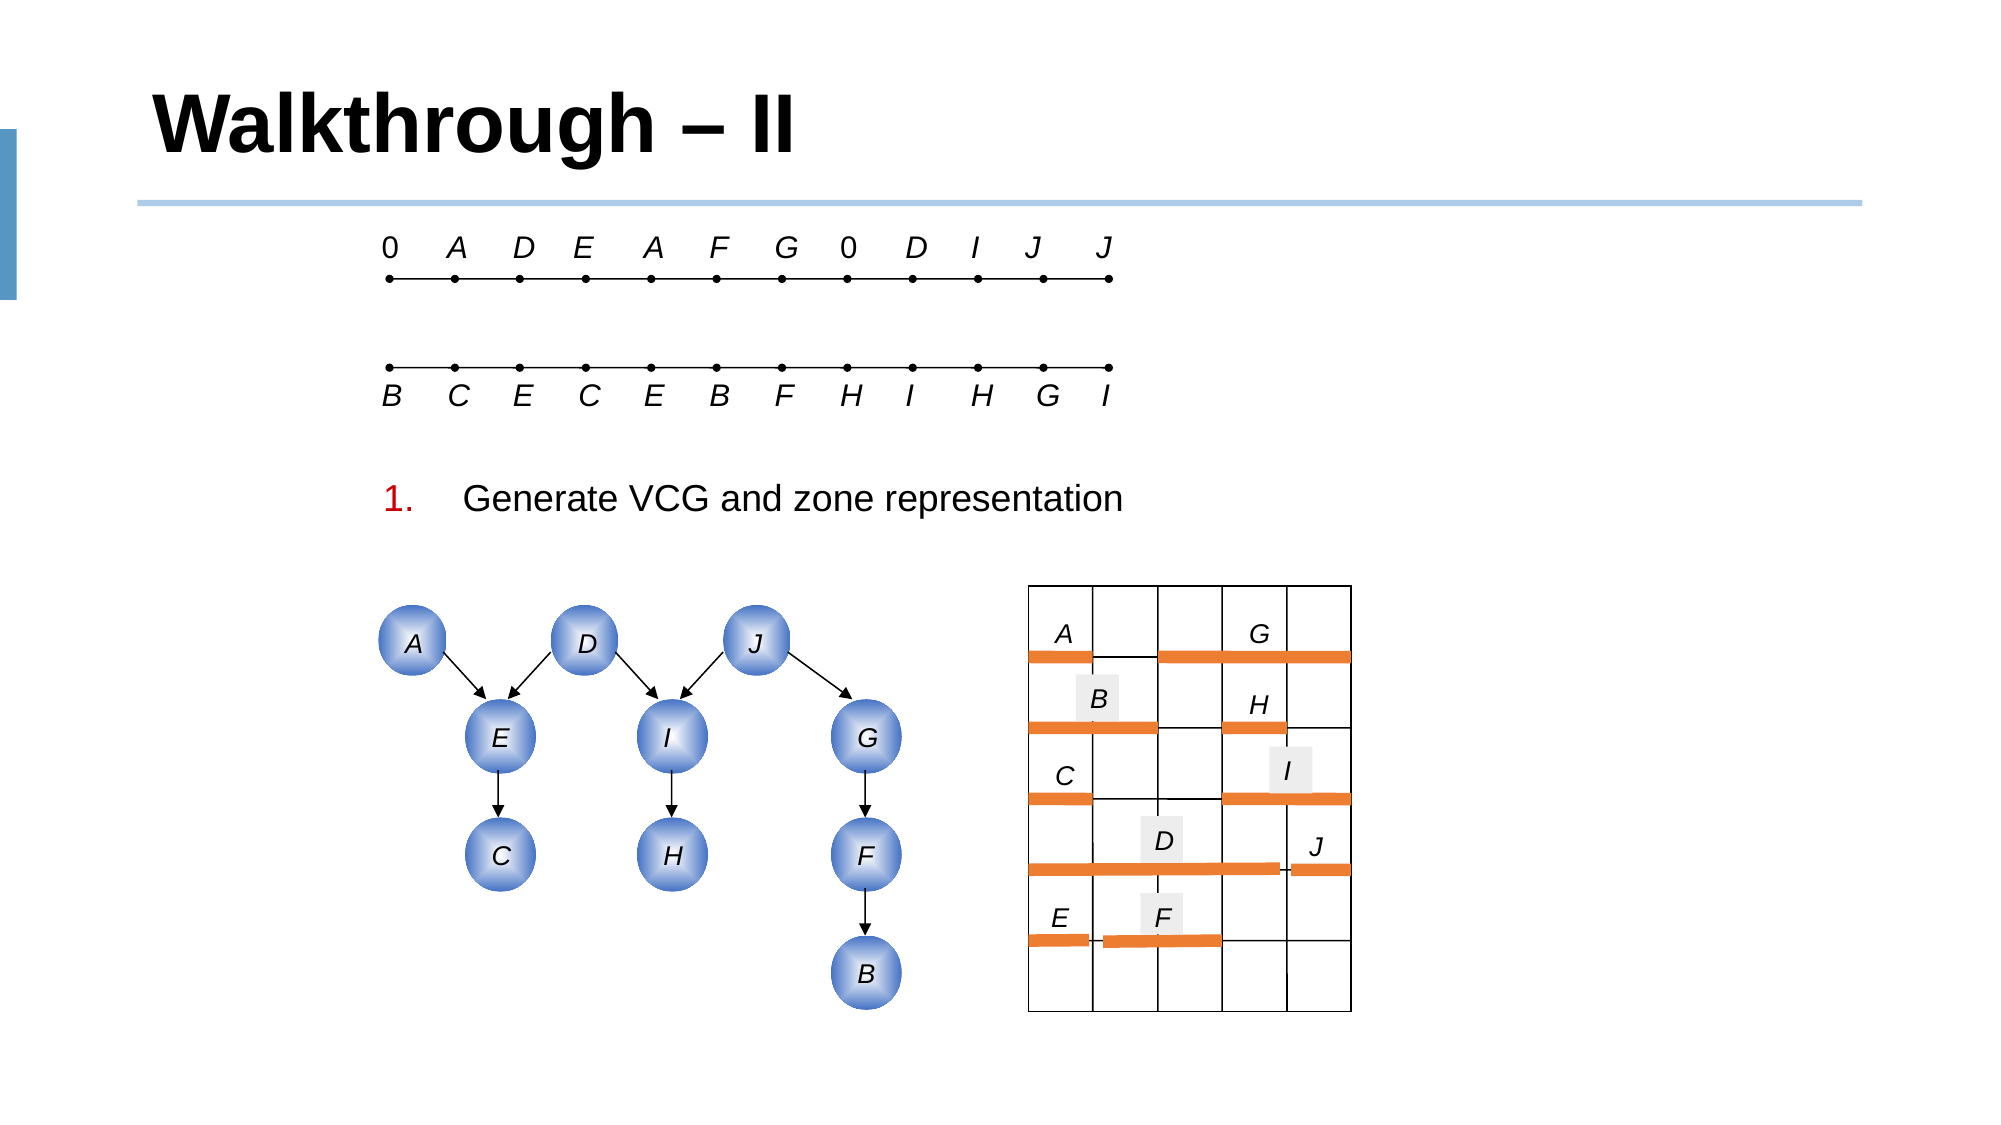

# Walkthrough – II
0
A
D
E
A
F
G
0
D
I
J
J

B
C
E
C
E
B
F
H
I
H
G
I
Generate VCG and zone representation

A
G
A
D
J

B
H

E
I
G

I
C

D

J
C
H
F

F
E

B